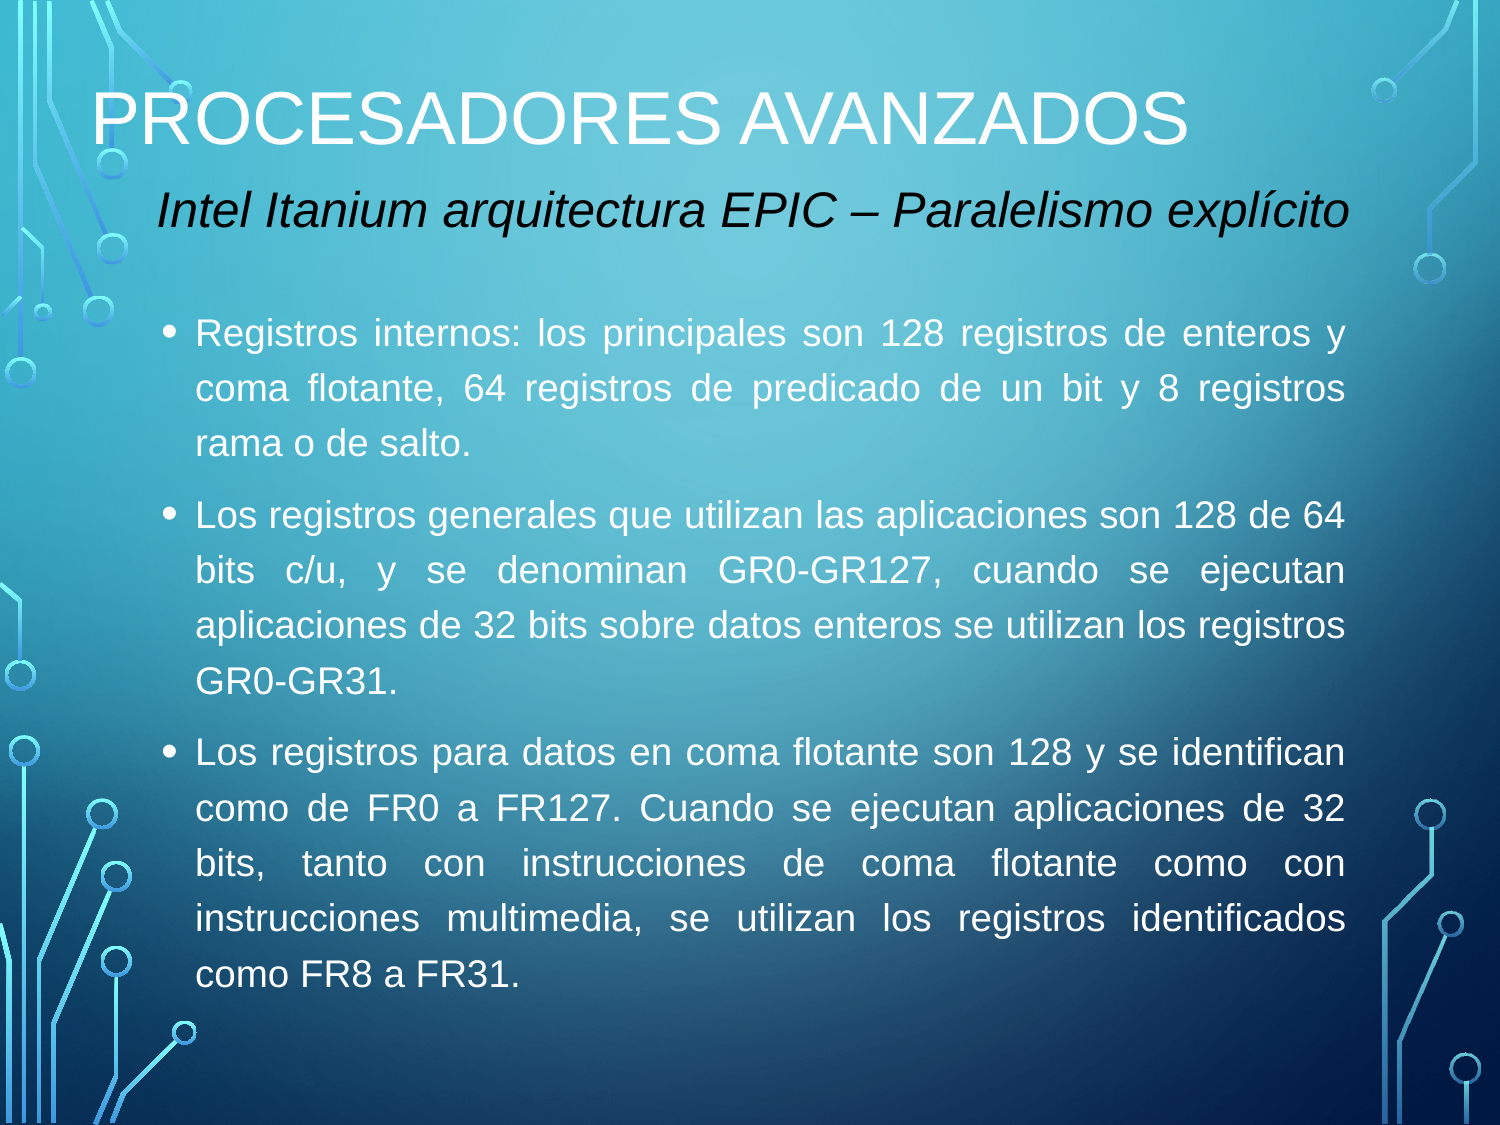

# Procesadores Avanzados
Intel Itanium arquitectura EPIC – Paralelismo explícito
Registros internos: los principales son 128 registros de enteros y coma flotante, 64 registros de predicado de un bit y 8 registros rama o de salto.
Los registros generales que utilizan las aplicaciones son 128 de 64 bits c/u, y se denominan GR0-GR127, cuando se ejecutan aplicaciones de 32 bits sobre datos enteros se utilizan los registros GR0-GR31.
Los registros para datos en coma flotante son 128 y se identifican como de FR0 a FR127. Cuando se ejecutan aplicaciones de 32 bits, tanto con instrucciones de coma flotante como con instrucciones multimedia, se utilizan los registros identificados como FR8 a FR31.